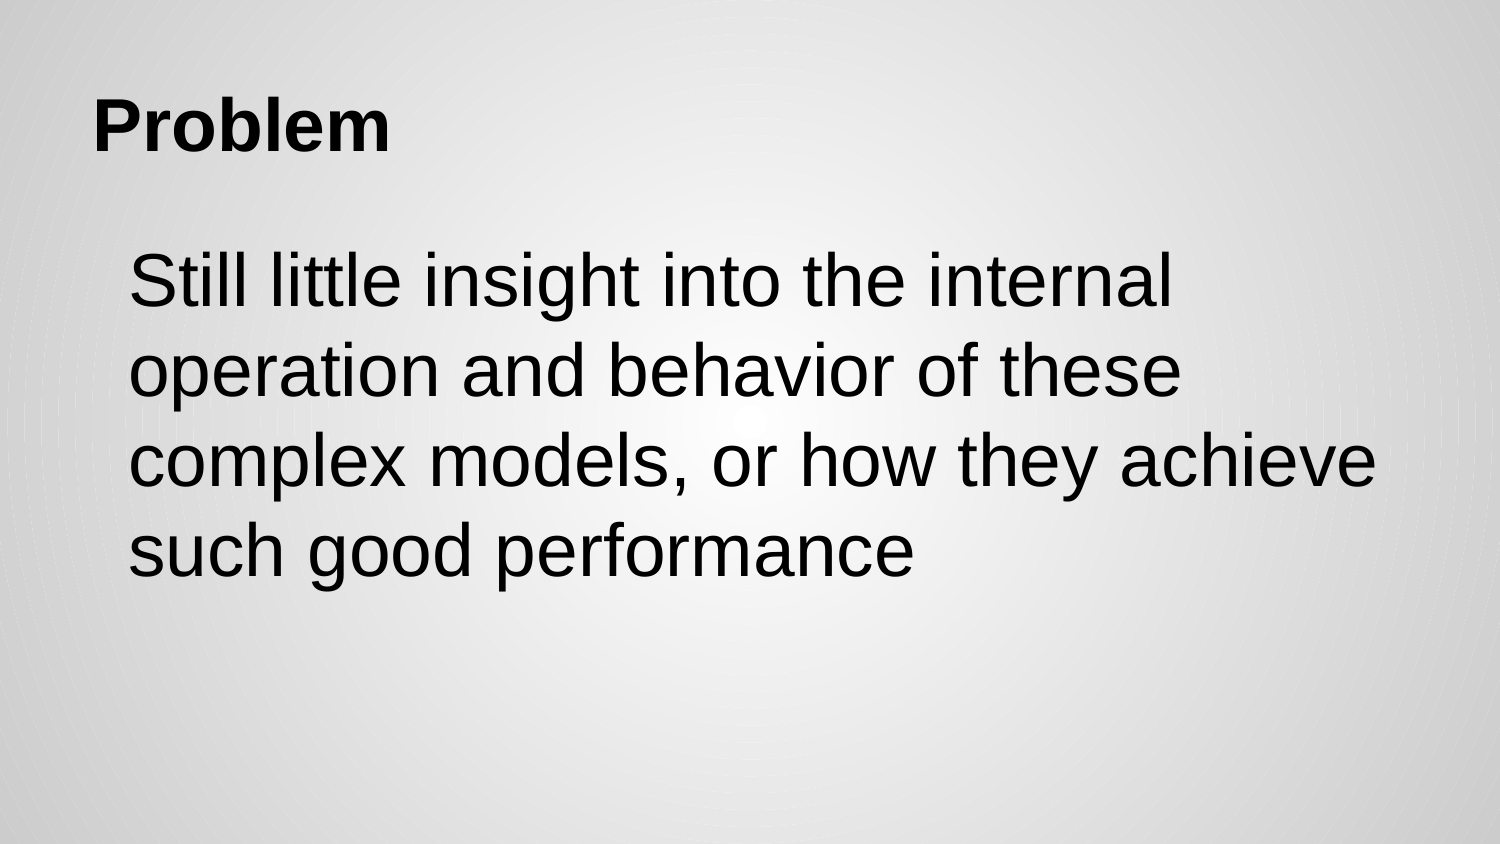

Problem
# Still little insight into the internal operation and behavior of these complex models, or how they achieve such good performance